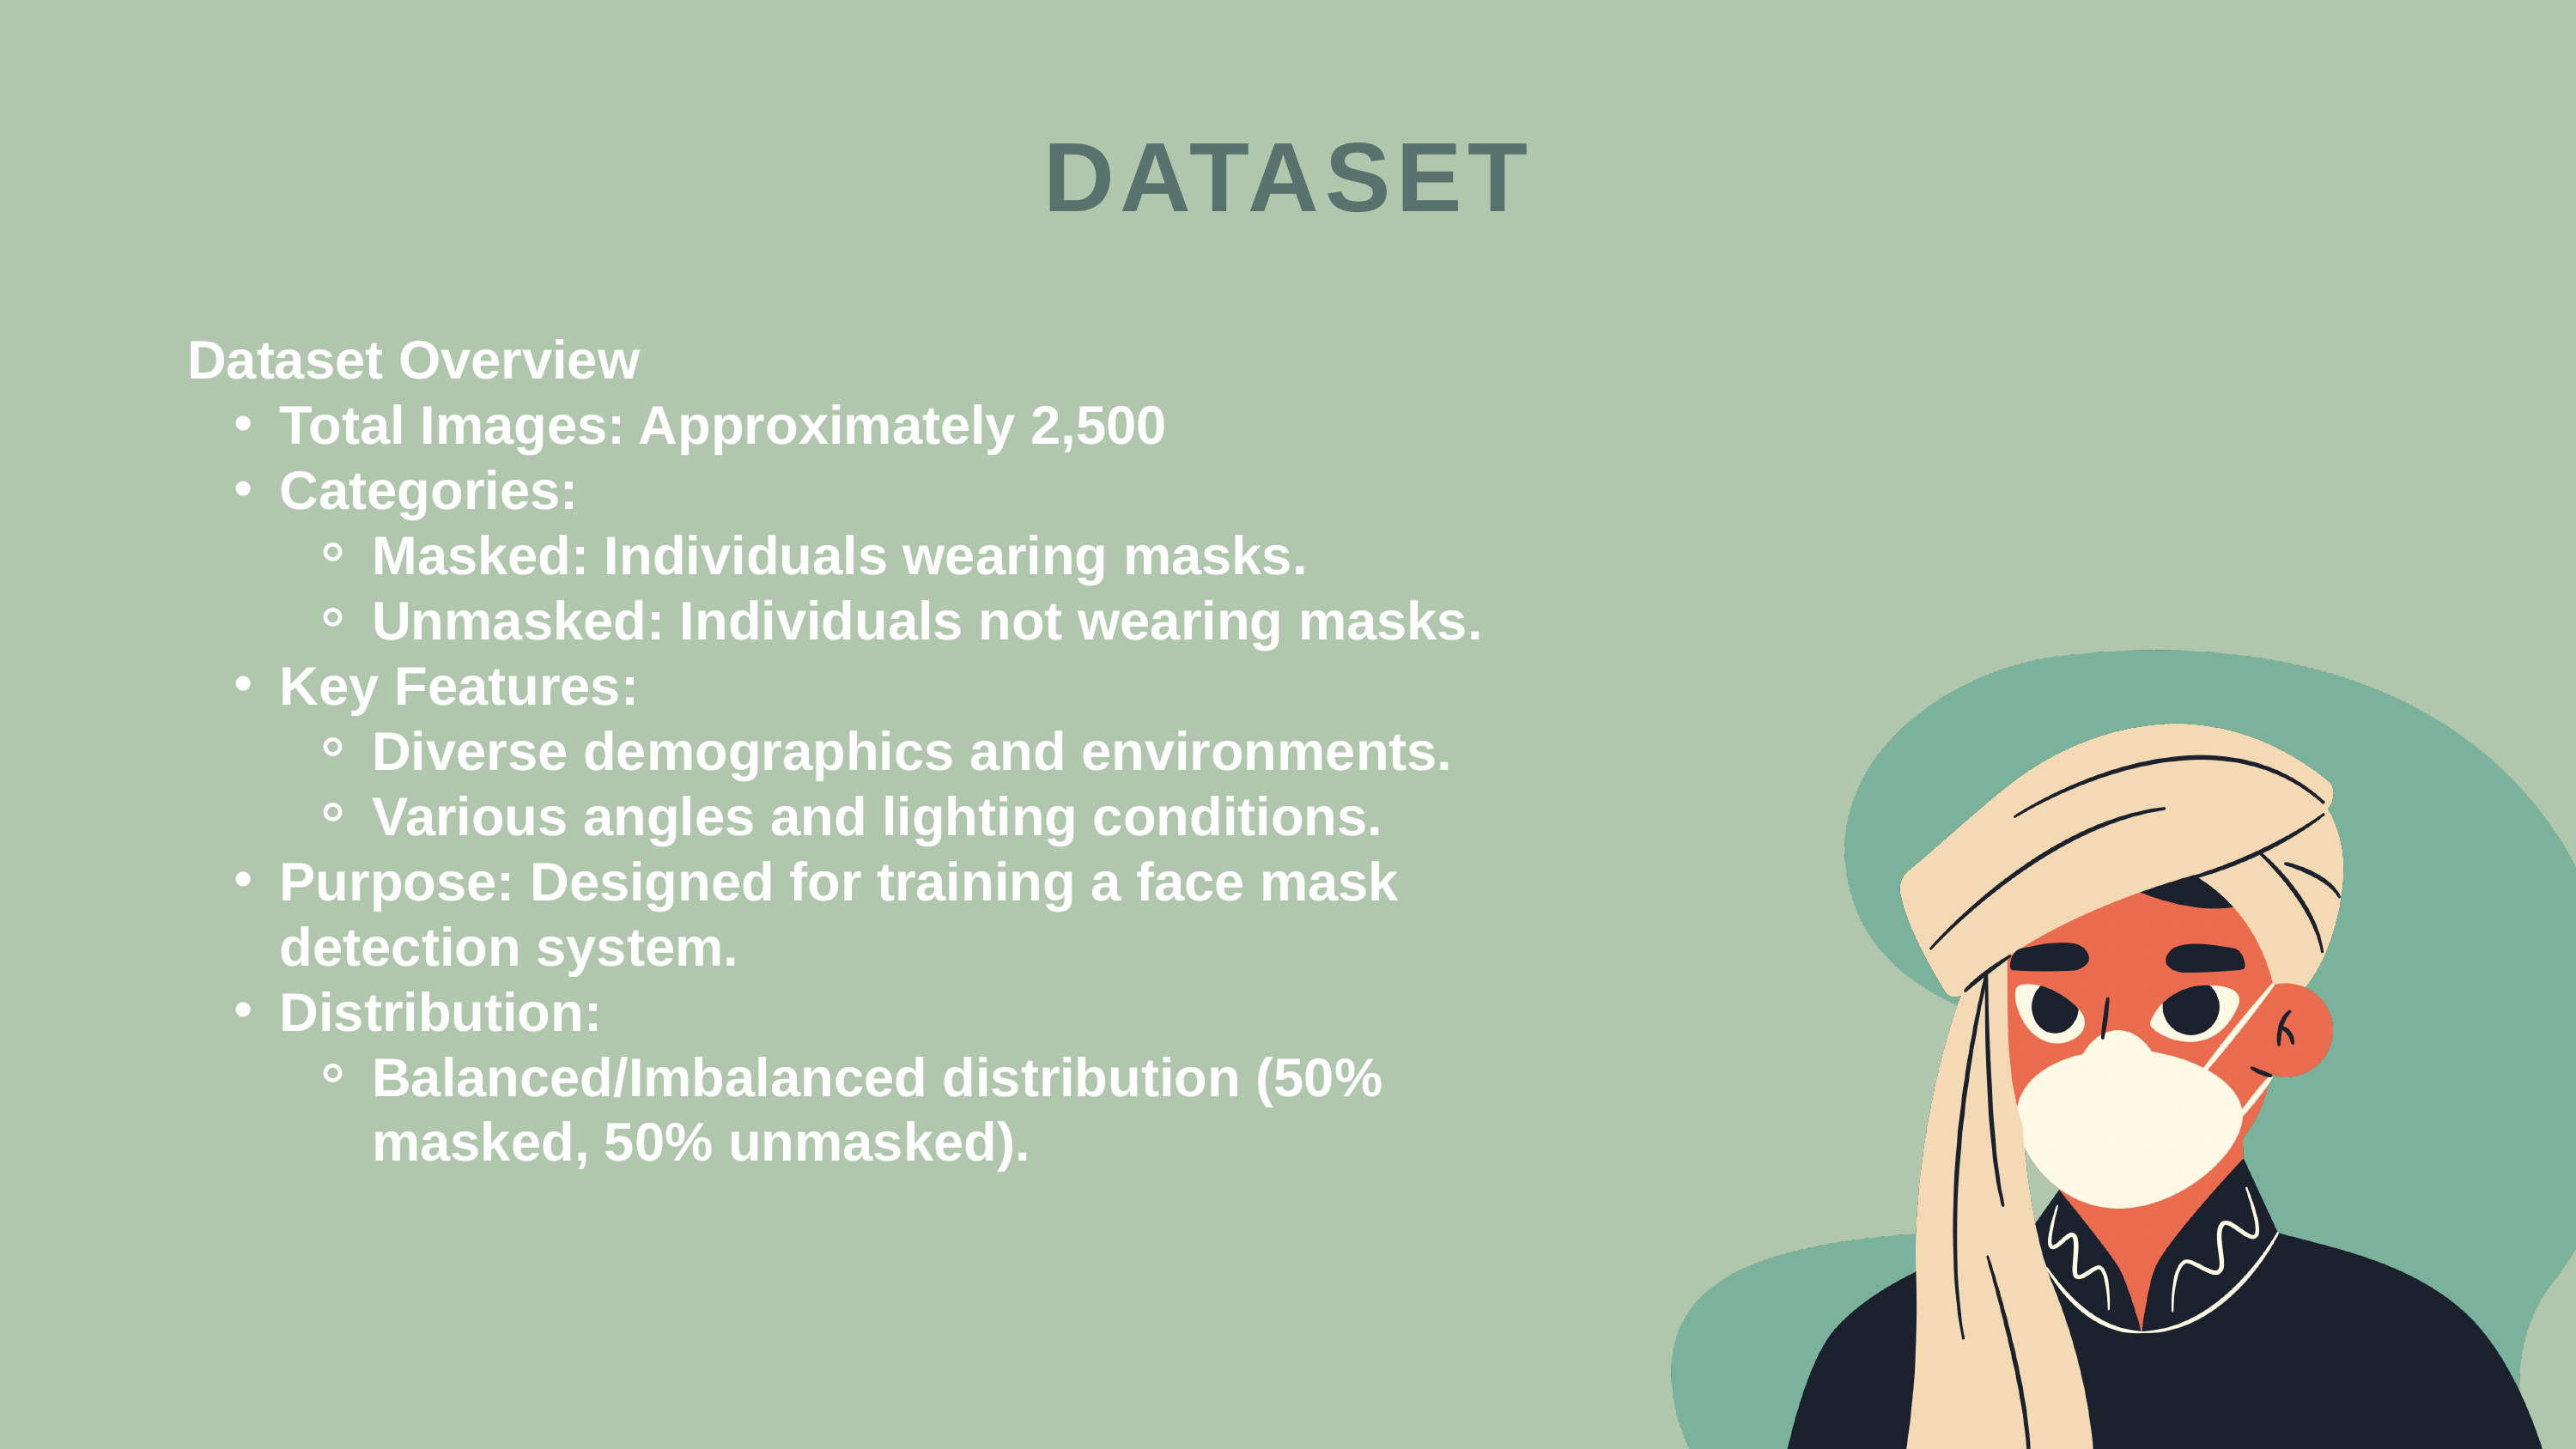

DATASET
Dataset Overview
Total Images: Approximately 2,500
Categories:
Masked: Individuals wearing masks.
Unmasked: Individuals not wearing masks.
Key Features:
Diverse demographics and environments.
Various angles and lighting conditions.
Purpose: Designed for training a face mask detection system.
Distribution:
Balanced/Imbalanced distribution (50% masked, 50% unmasked).